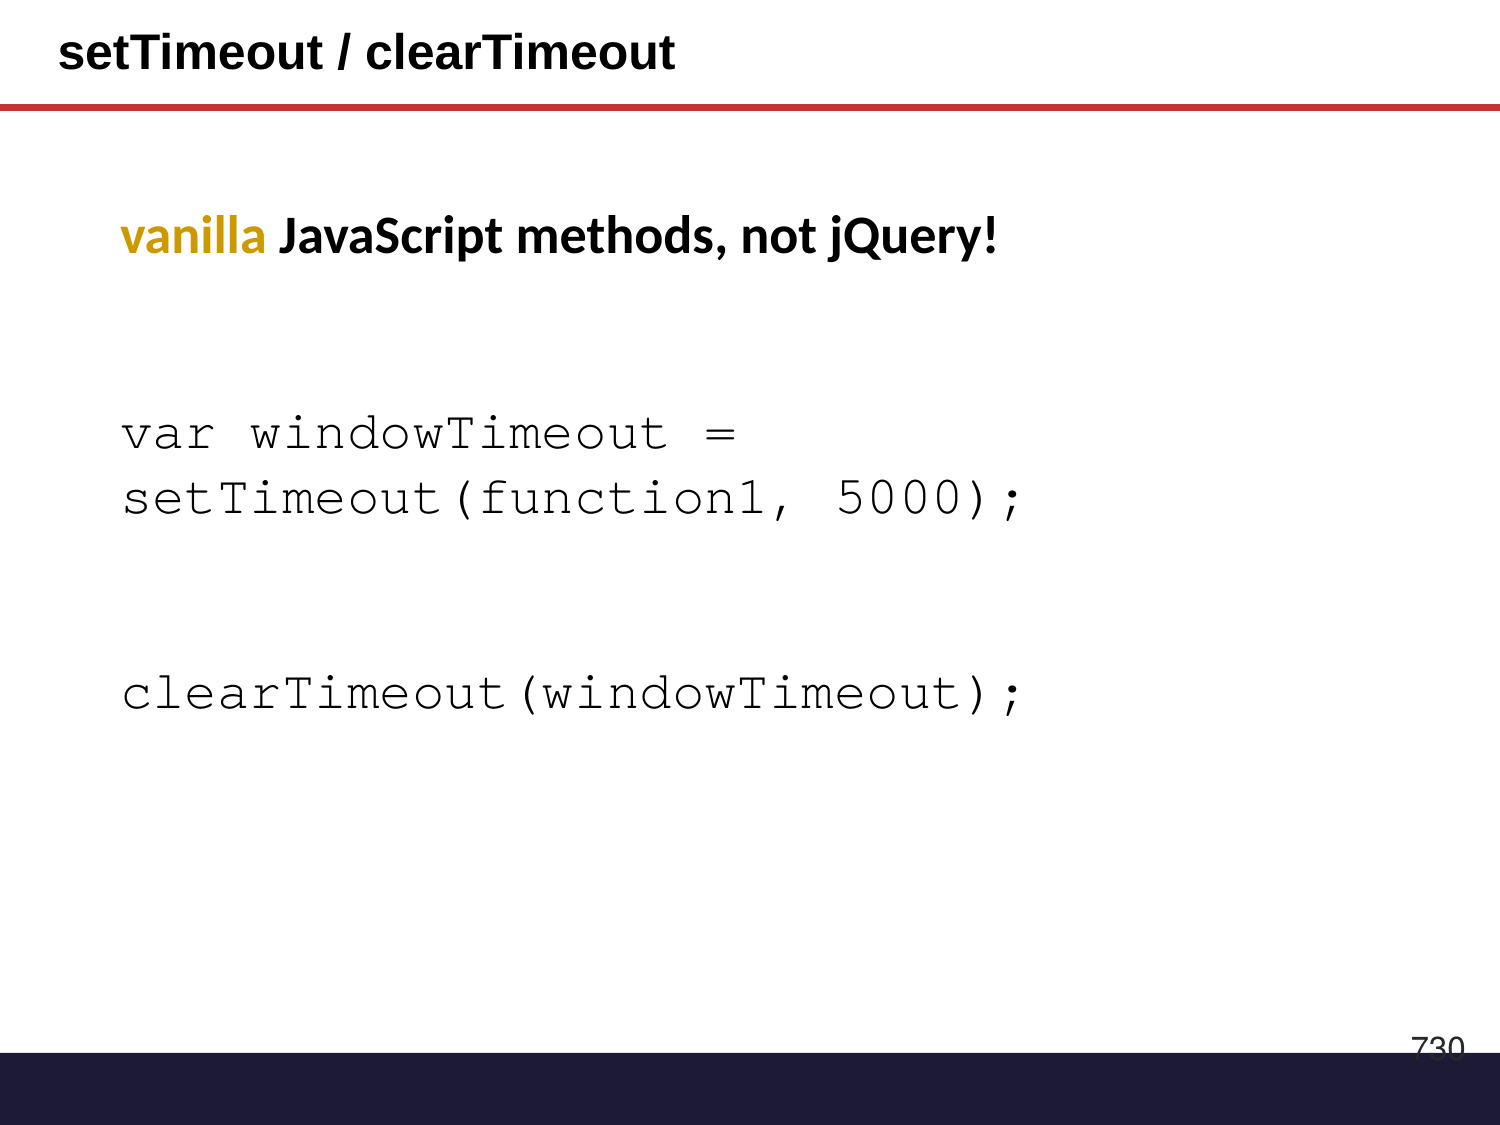

# setTimeout / clearTimeout
vanilla JavaScript methods, not jQuery!

var windowTimeout = setTimeout(function1, 5000);

clearTimeout(windowTimeout);

730